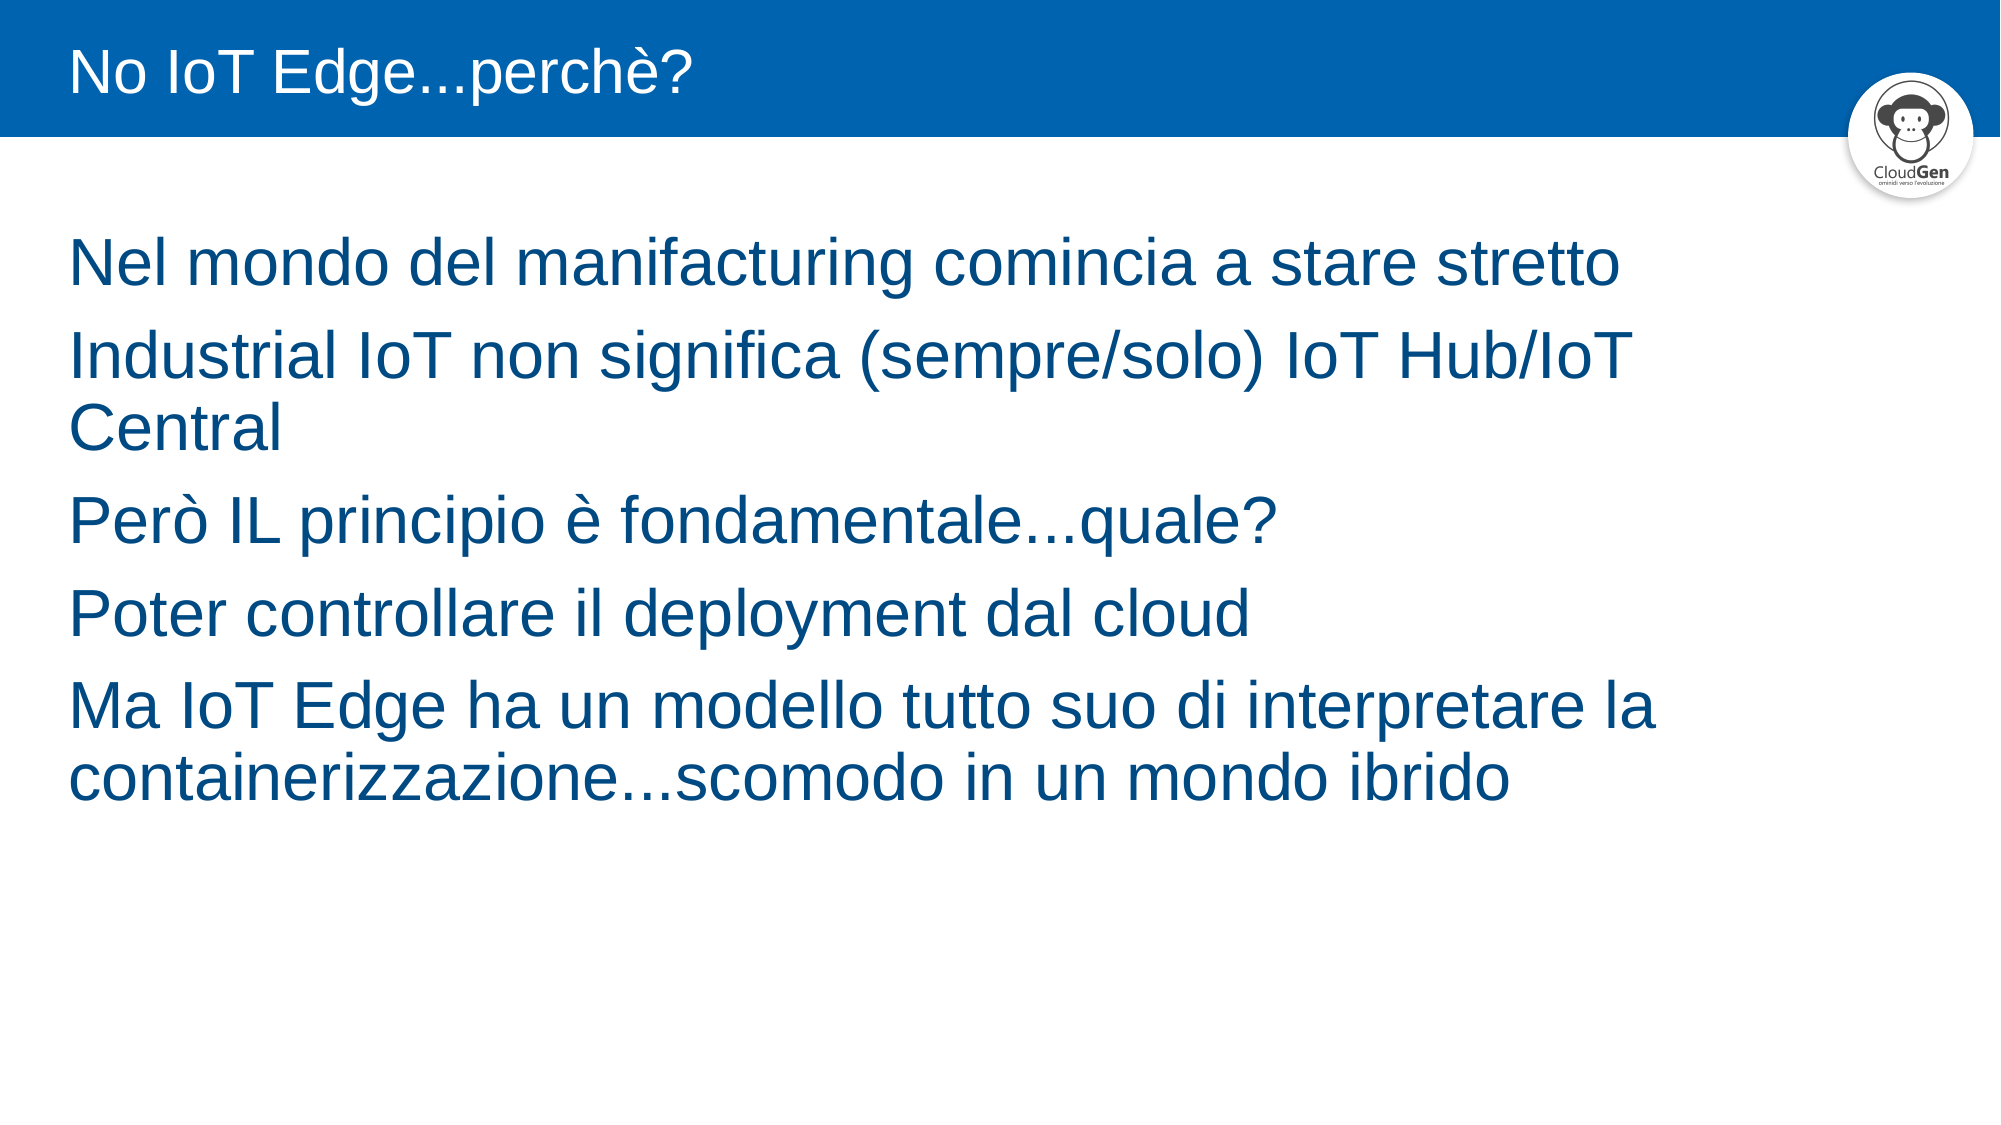

# No IoT Edge...perchè?
Nel mondo del manifacturing comincia a stare stretto
Industrial IoT non significa (sempre/solo) IoT Hub/IoT Central
Però IL principio è fondamentale...quale?
Poter controllare il deployment dal cloud
Ma IoT Edge ha un modello tutto suo di interpretare la containerizzazione...scomodo in un mondo ibrido